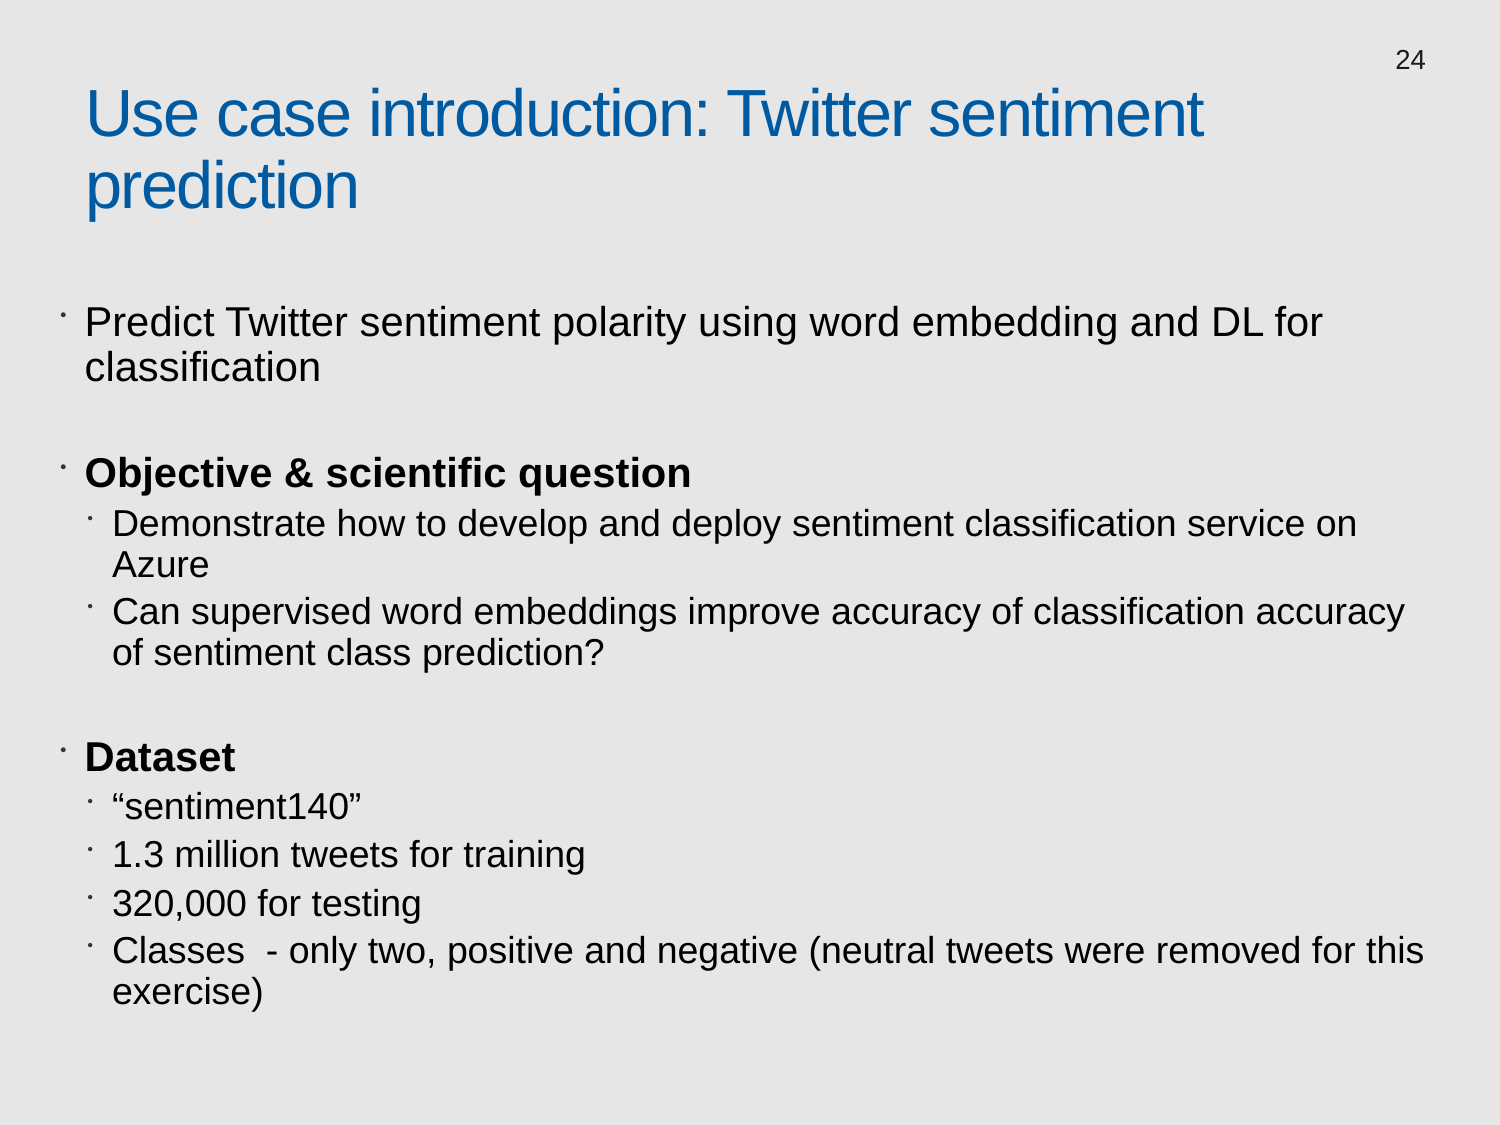

24
# Use case introduction: Twitter sentiment prediction
Predict Twitter sentiment polarity using word embedding and DL for classification

Objective & scientific question
Demonstrate how to develop and deploy sentiment classification service on Azure
Can supervised word embeddings improve accuracy of classification accuracy of sentiment class prediction?

Dataset
“sentiment140”
1.3 million tweets for training
320,000 for testing
Classes  - only two, positive and negative (neutral tweets were removed for this exercise)